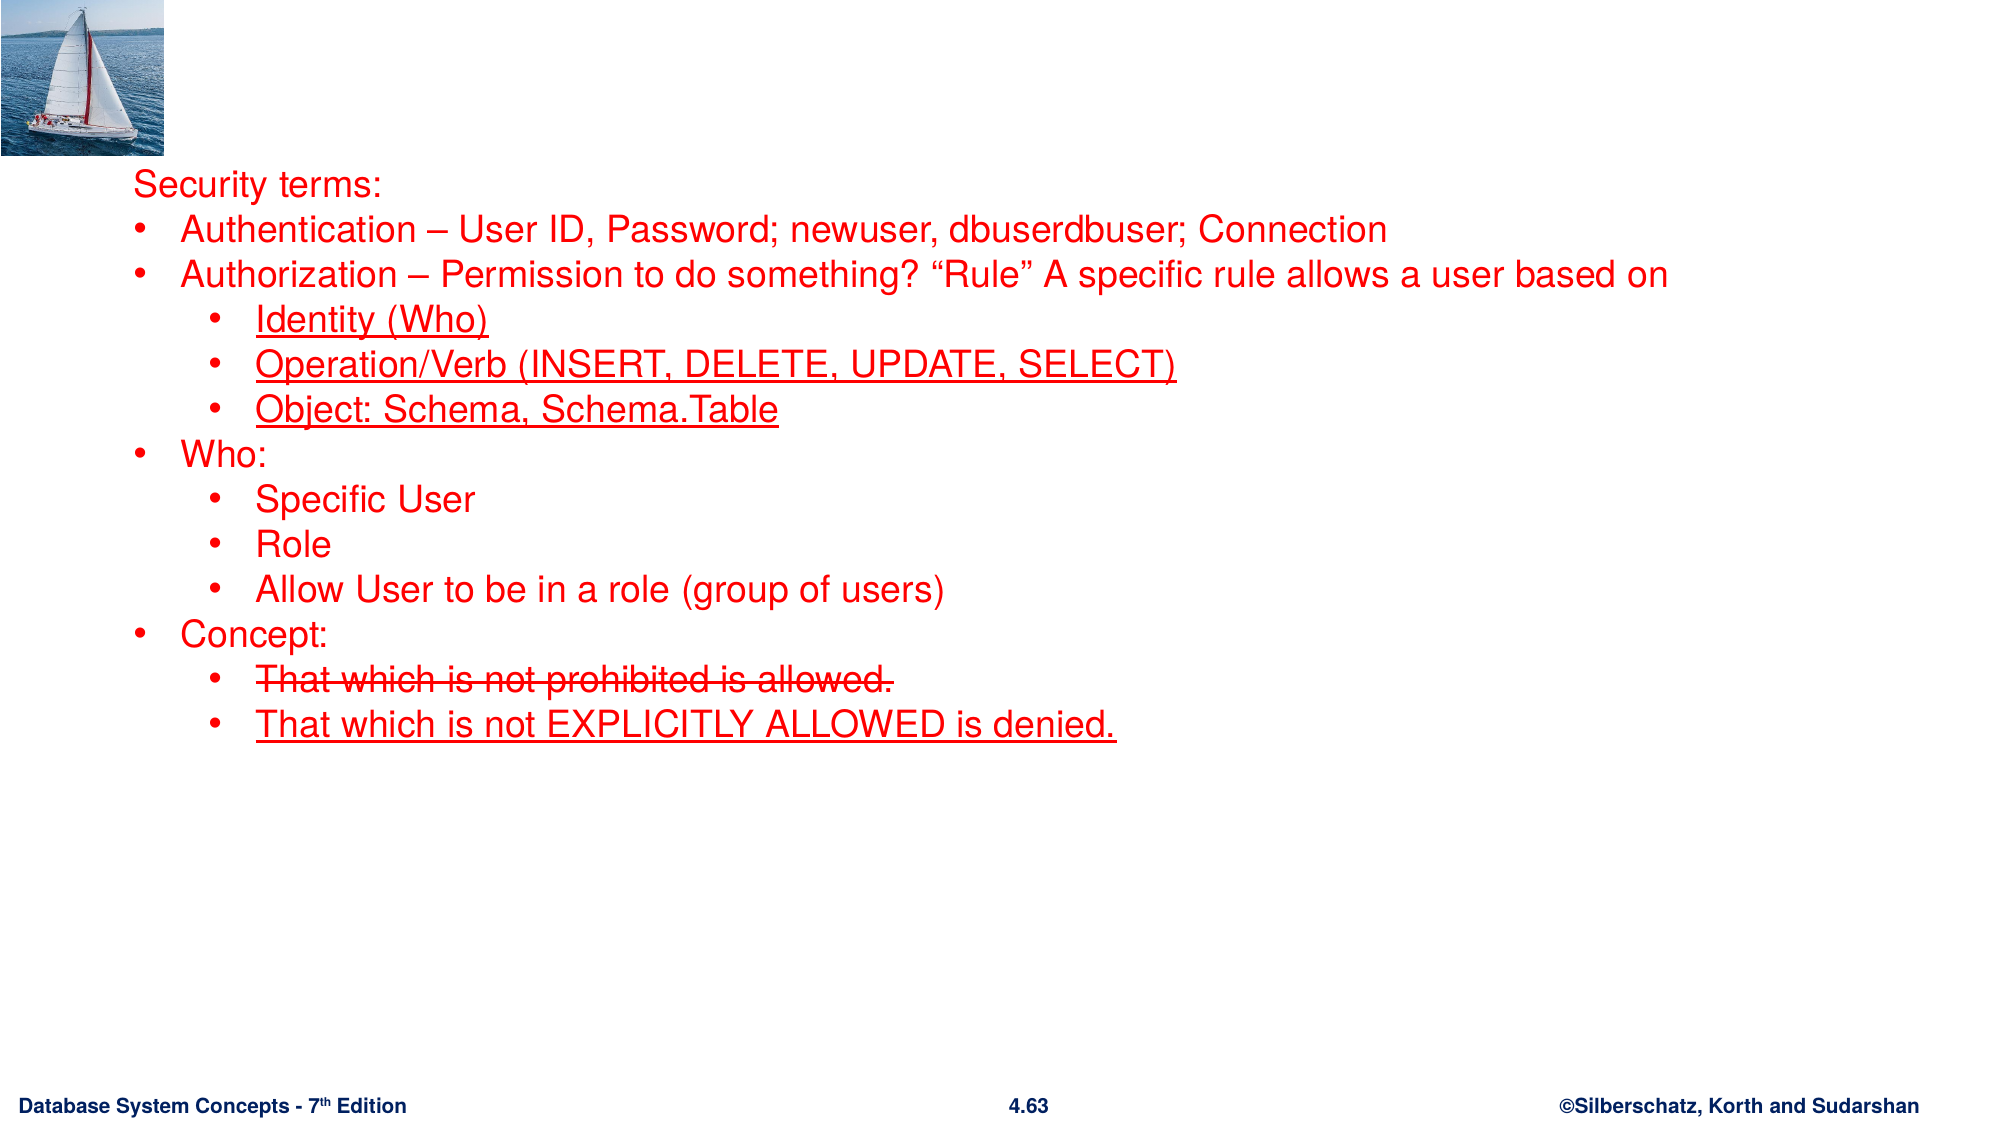

Security terms:
Authentication – User ID, Password; newuser, dbuserdbuser; Connection
Authorization – Permission to do something? “Rule” A specific rule allows a user based on
Identity (Who)
Operation/Verb (INSERT, DELETE, UPDATE, SELECT)
Object: Schema, Schema.Table
Who:
Specific User
Role
Allow User to be in a role (group of users)
Concept:
That which is not prohibited is allowed.
That which is not EXPLICITLY ALLOWED is denied.